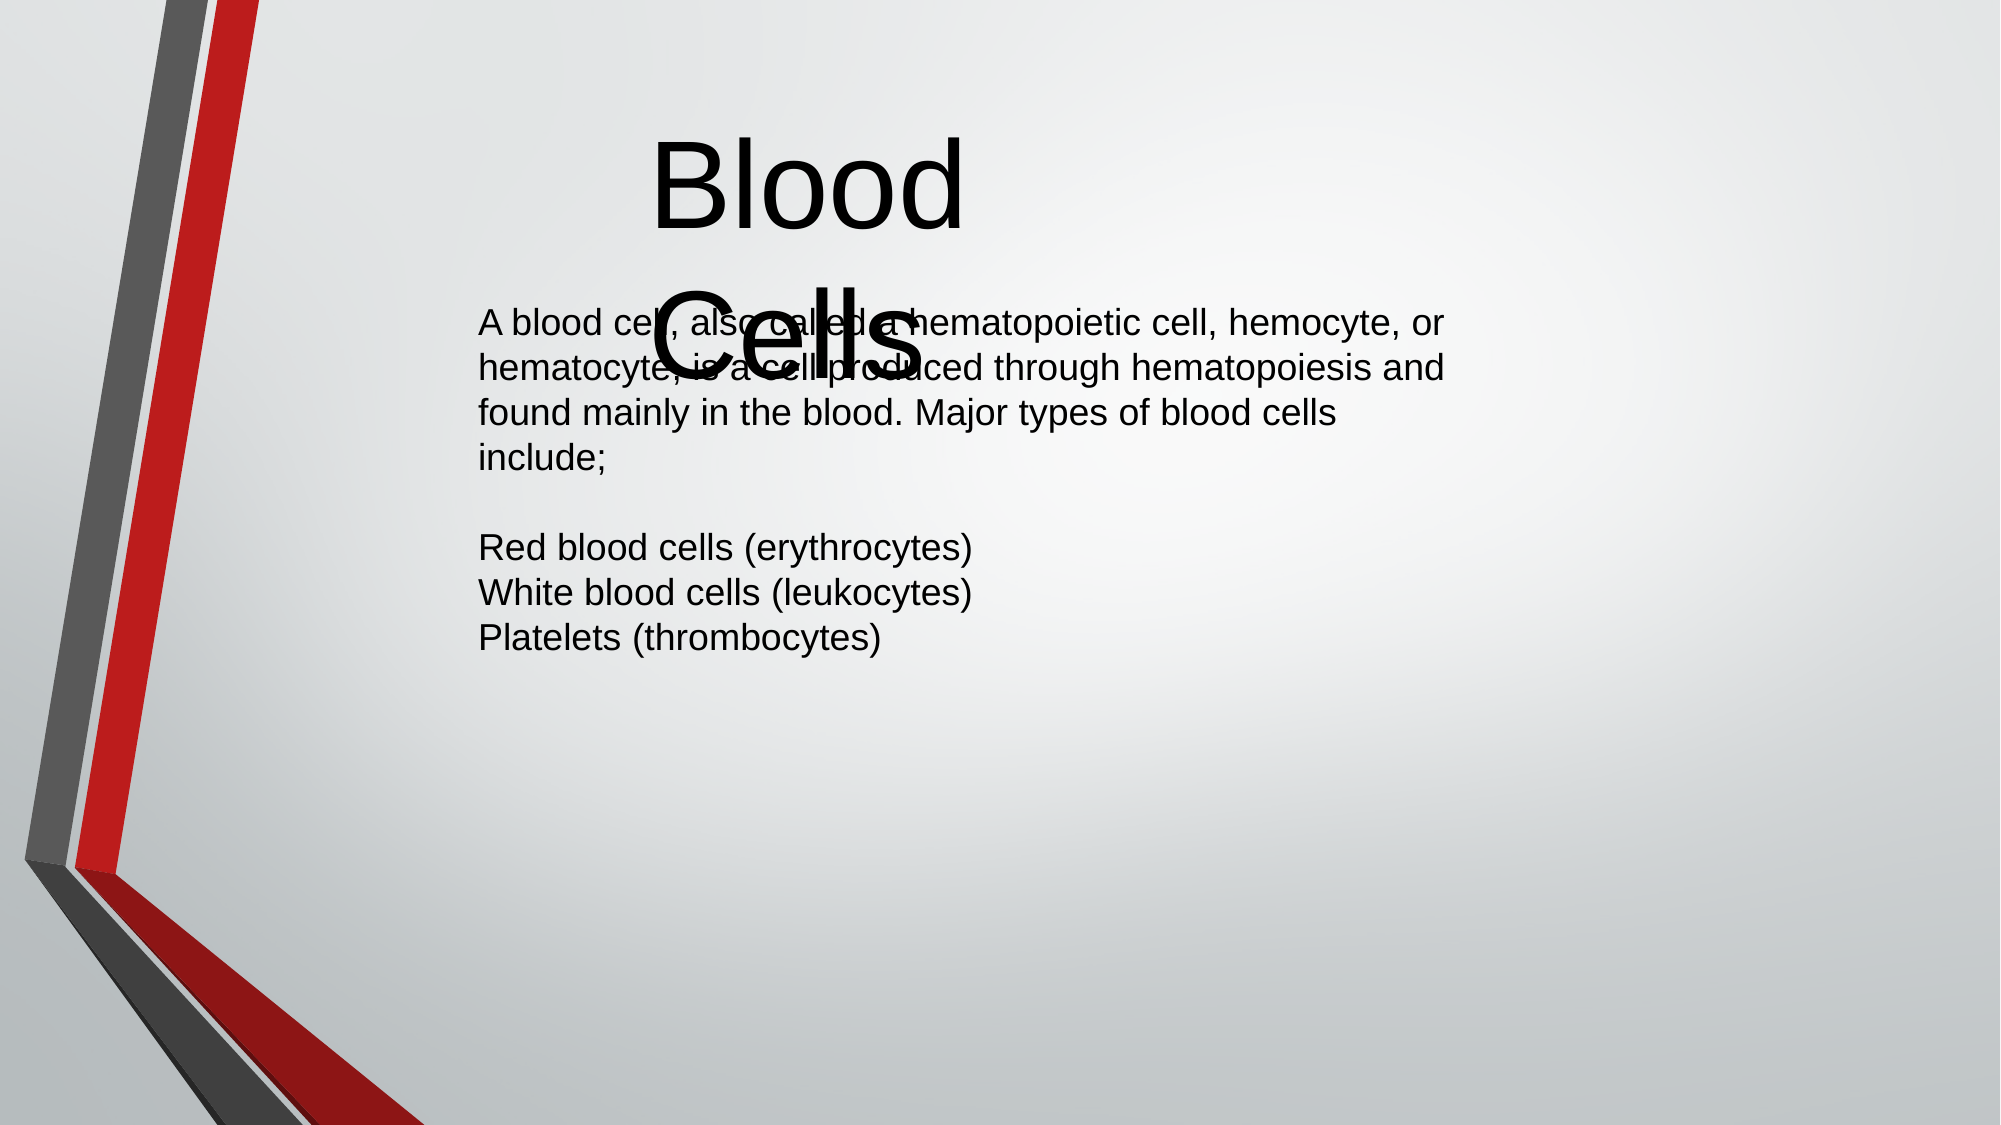

Blood Cells
A blood cell, also called a hematopoietic cell, hemocyte, or hematocyte, is a cell produced through hematopoiesis and found mainly in the blood. Major types of blood cells include;

Red blood cells (erythrocytes)
White blood cells (leukocytes)
Platelets (thrombocytes)